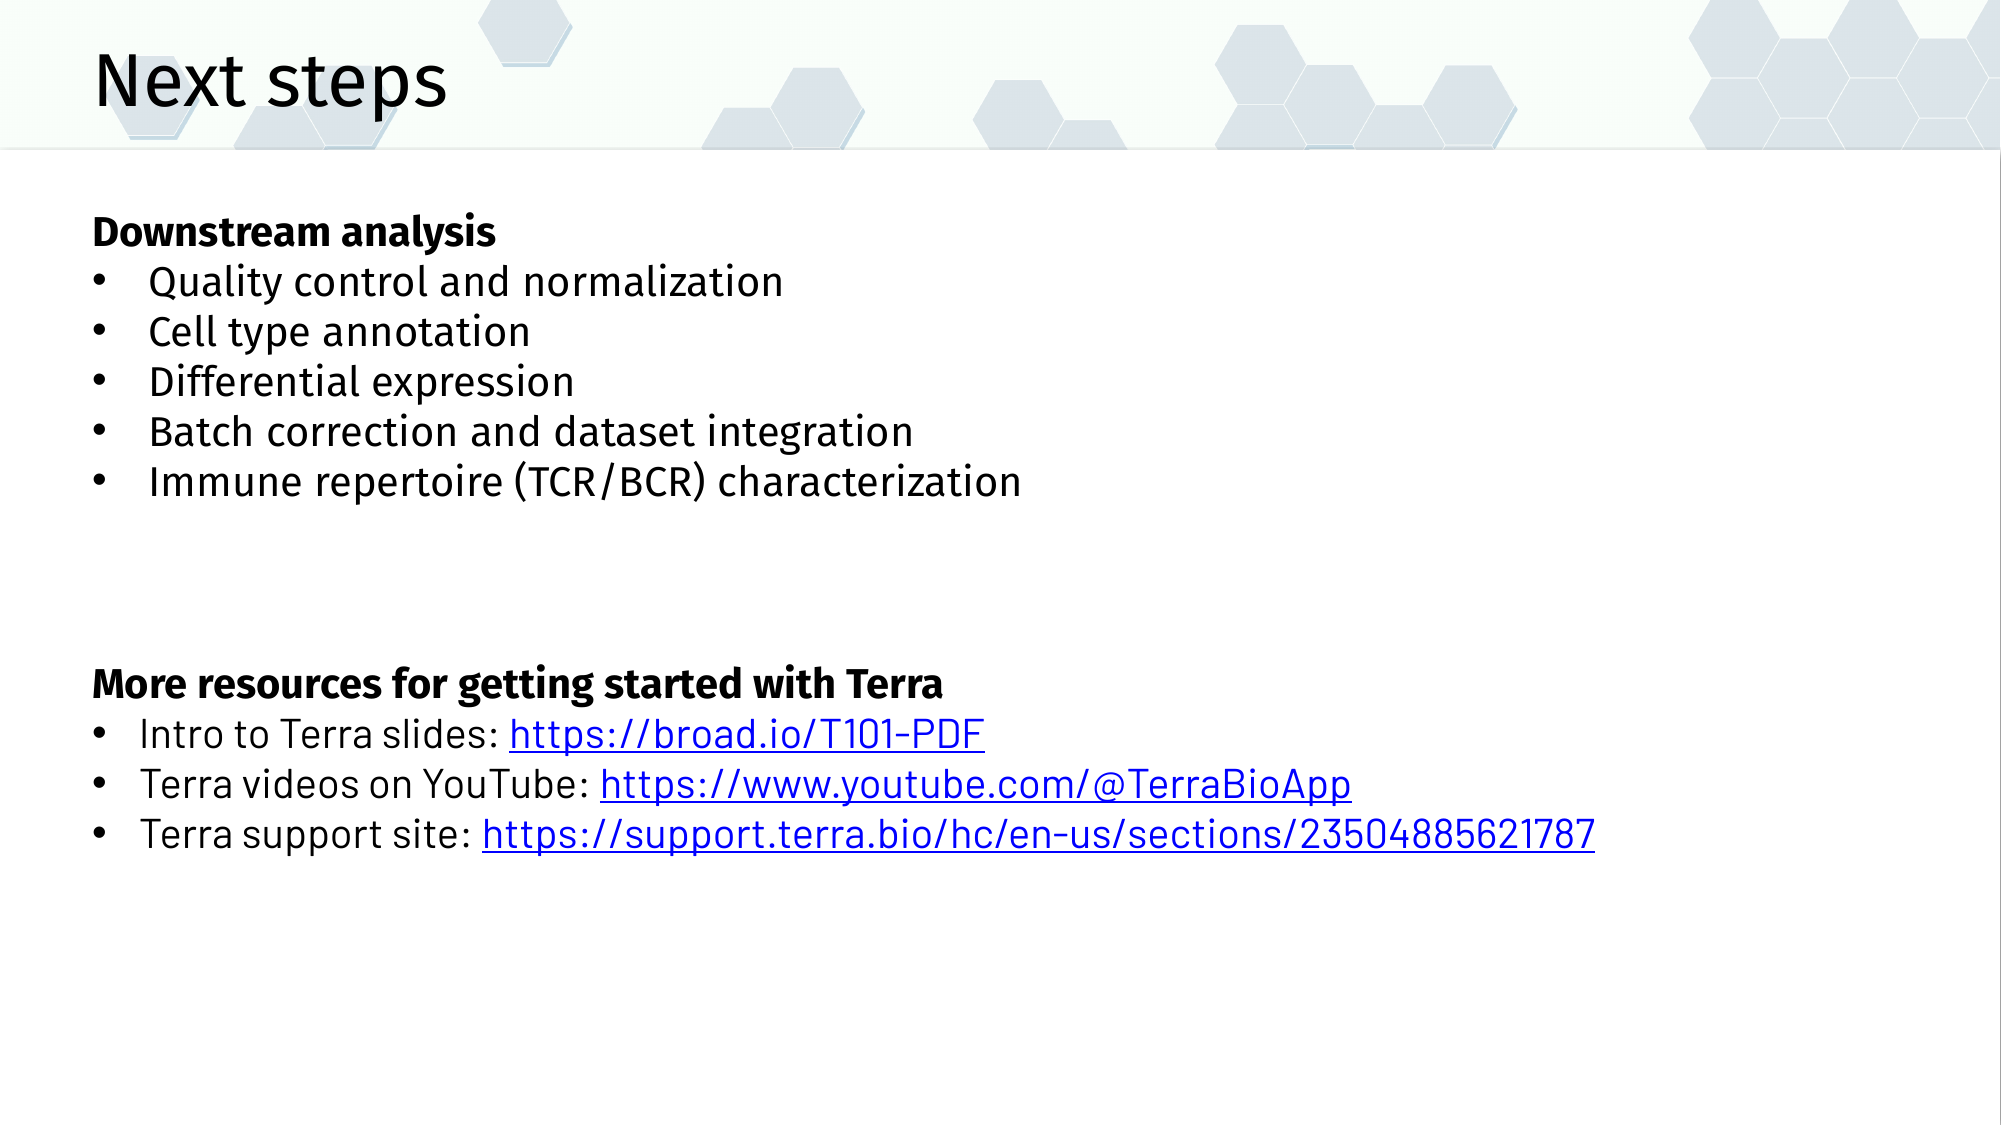

# Next steps
Downstream analysis
Quality control and normalization
Cell type annotation
Differential expression
Batch correction and dataset integration
Immune repertoire (TCR/BCR) characterization
More resources for getting started with Terra
Intro to Terra slides: https://broad.io/T101-PDF
Terra videos on YouTube: https://www.youtube.com/@TerraBioApp
Terra support site: https://support.terra.bio/hc/en-us/sections/23504885621787